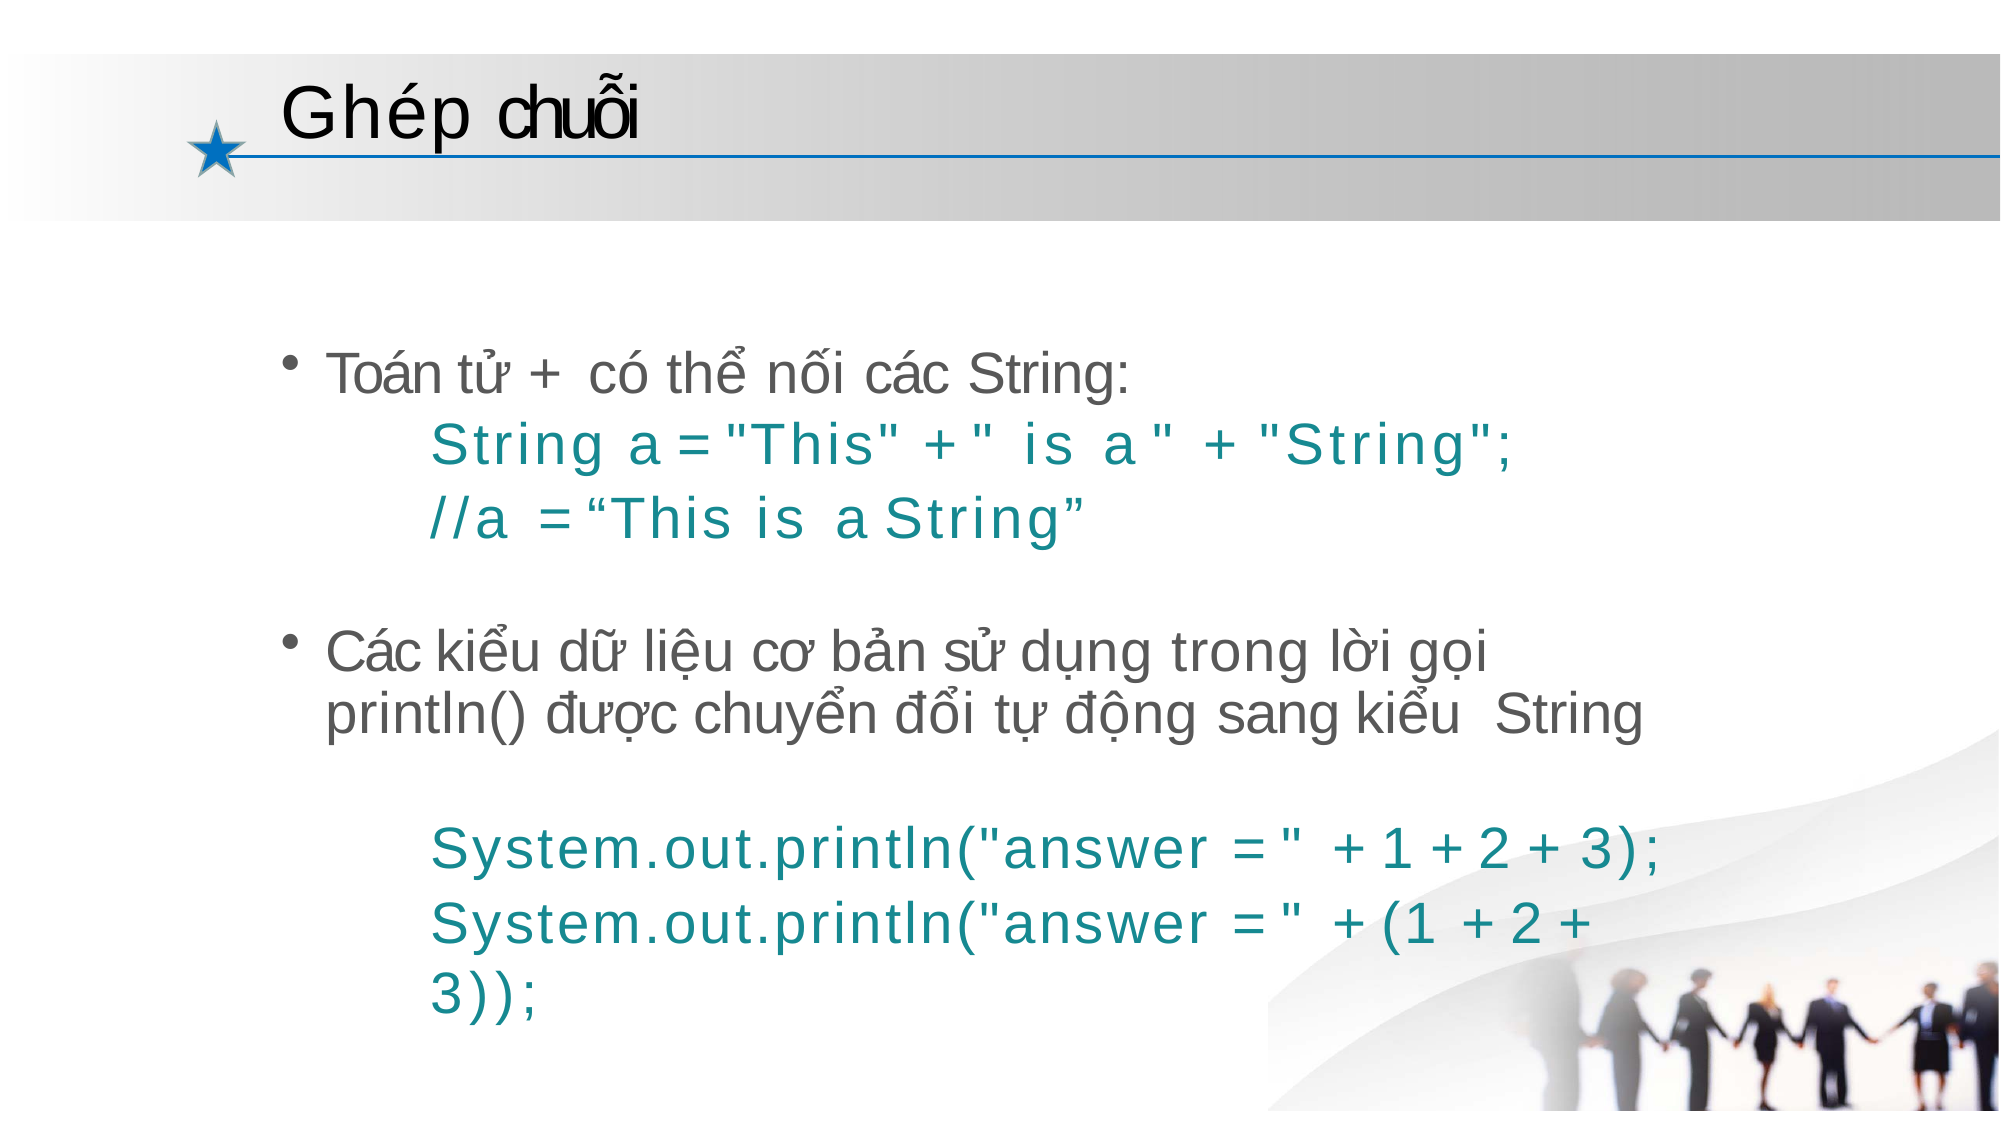

# Ghép chuỗi
Toán tử + có thể nối các String:
String a = "This" + " is a " + "String";
//a = “This is a String”

Các kiểu dữ liệu cơ bản sử dụng trong lời gọi  println() được chuyển đổi tự động sang kiểu  String

System.out.println("answer = " + 1 + 2 + 3);
System.out.println("answer = " + (1 + 2 + 3));
59